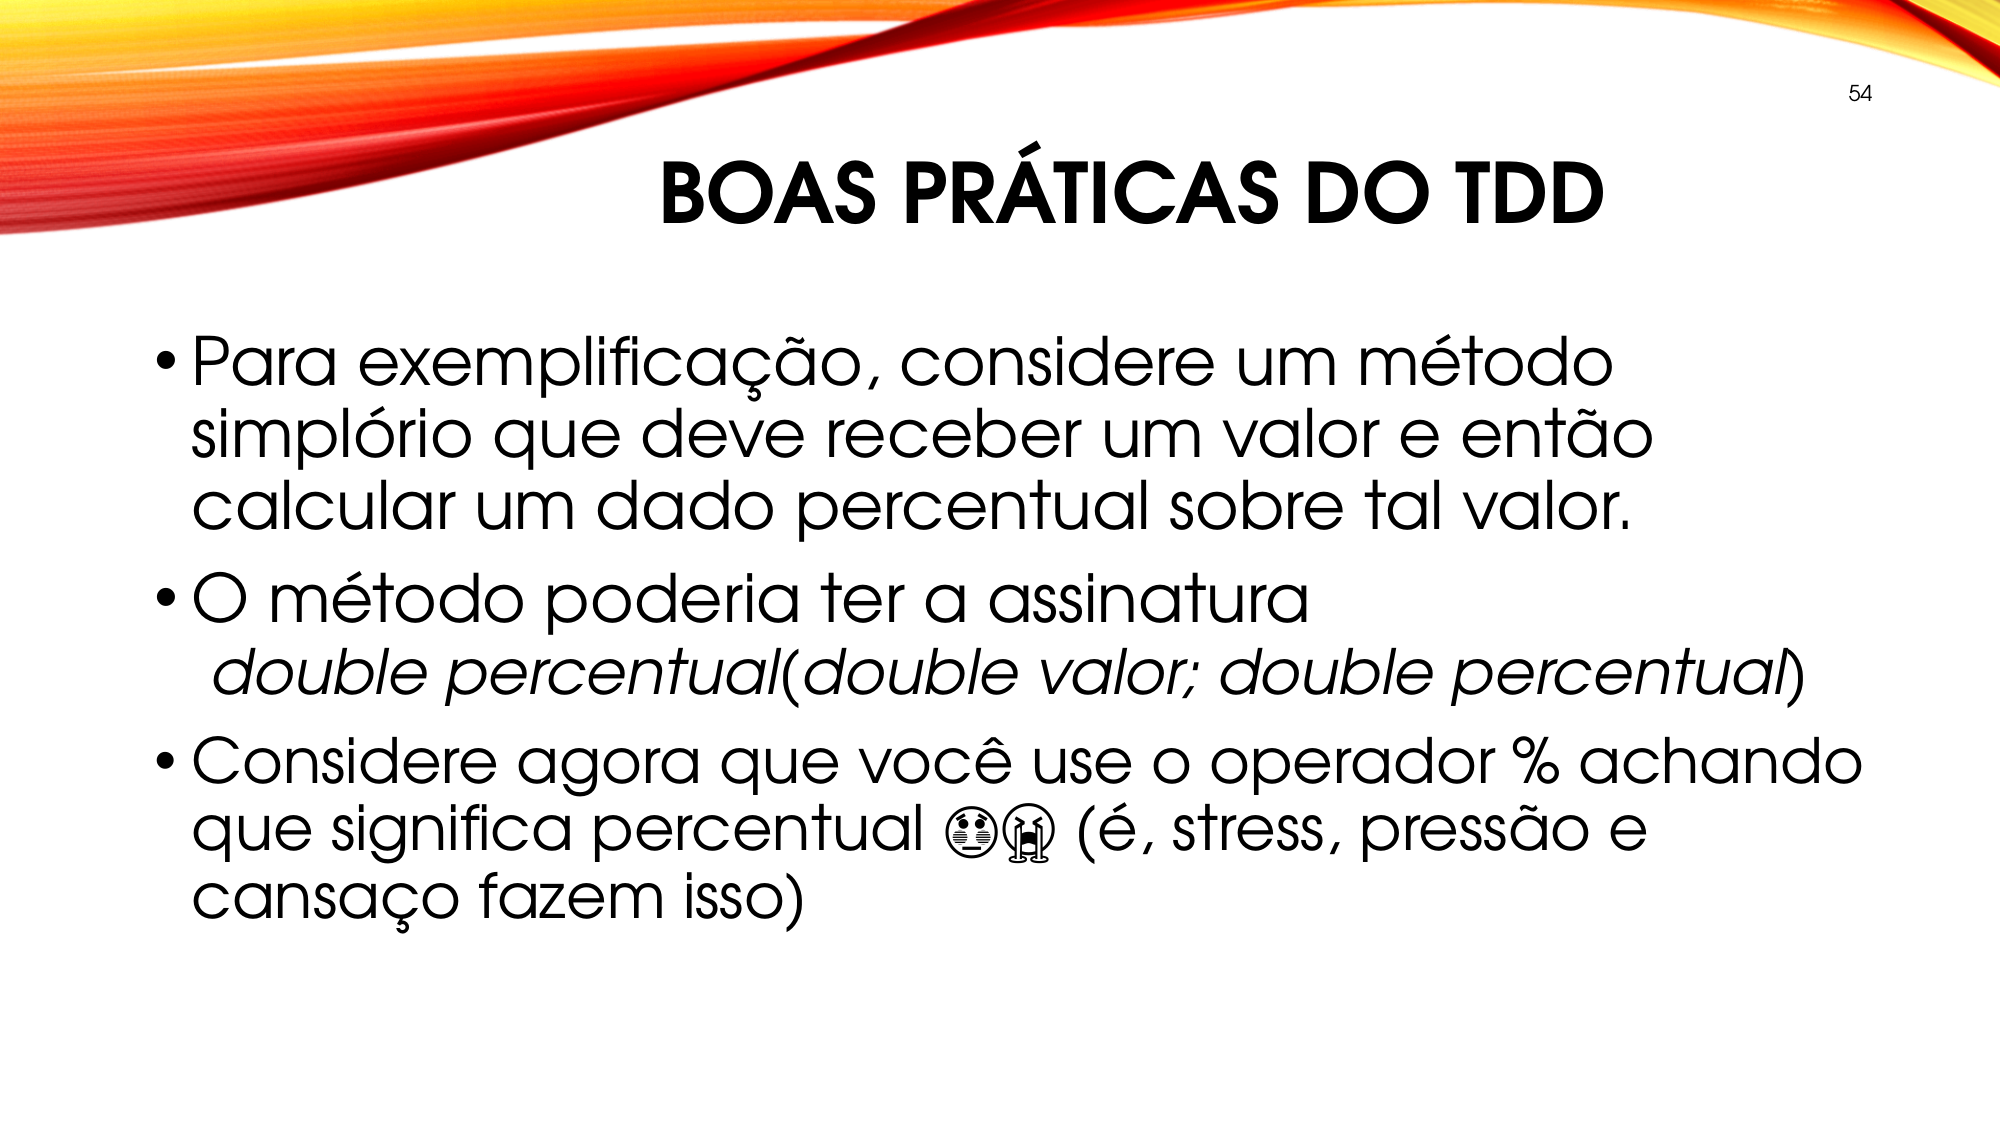

54
# Boas práticas do tdd
Para exemplificação, considere um método simplório que deve receber um valor e então calcular um dado percentual sobre tal valor.
O método poderia ter a assinatura
 double percentual(double valor; double percentual)
Considere agora que você use o operador % achando que significa percentual 😳😭 (é, stress, pressão e cansaço fazem isso)